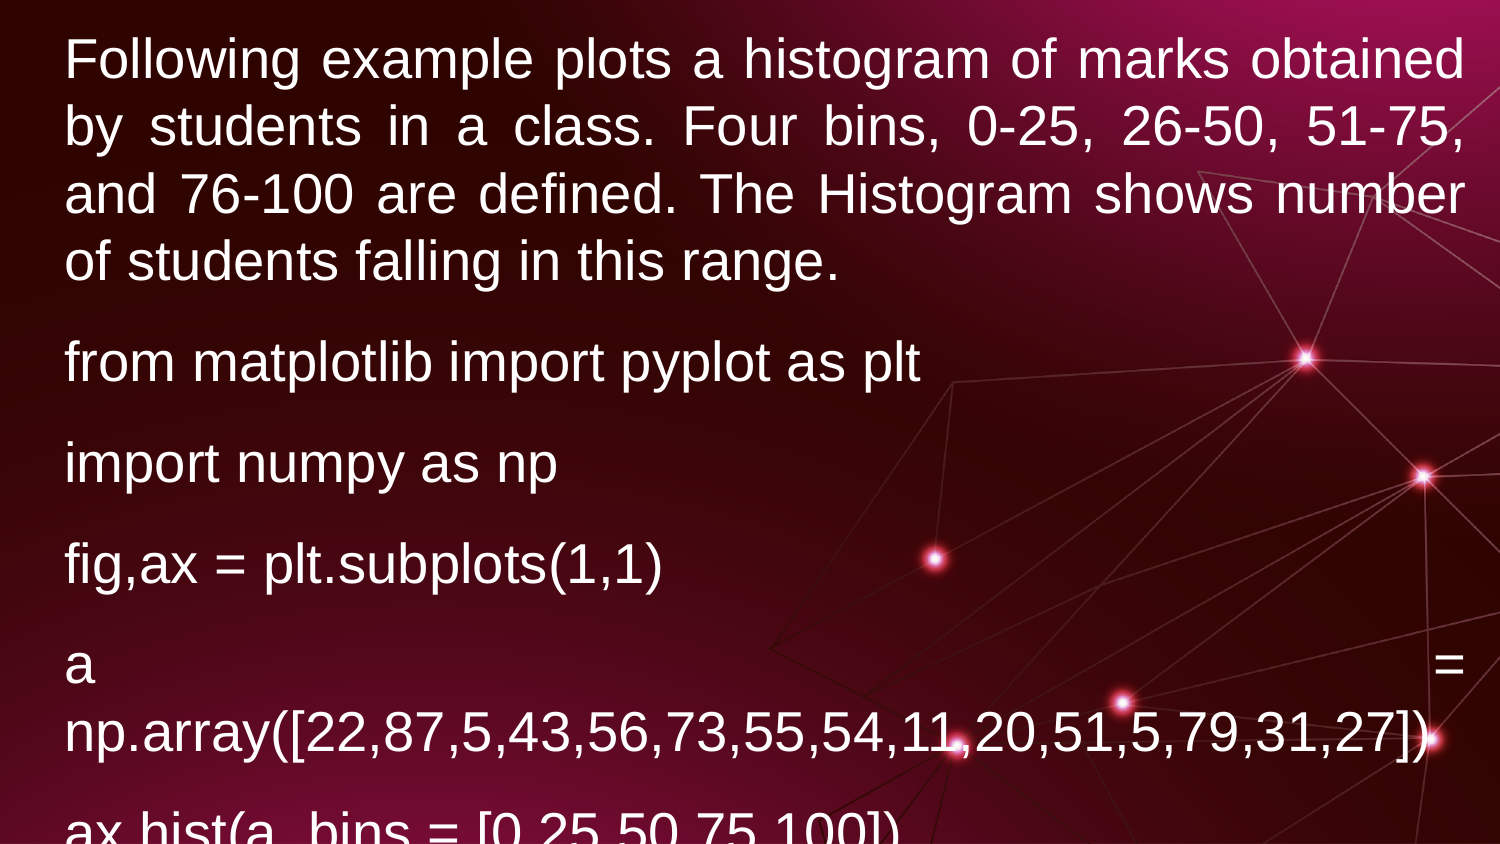

Following example plots a histogram of marks obtained by students in a class. Four bins, 0-25, 26-50, 51-75, and 76-100 are defined. The Histogram shows number of students falling in this range.
from matplotlib import pyplot as plt
import numpy as np
fig,ax = plt.subplots(1,1)
a = np.array([22,87,5,43,56,73,55,54,11,20,51,5,79,31,27])
ax.hist(a, bins = [0,25,50,75,100])